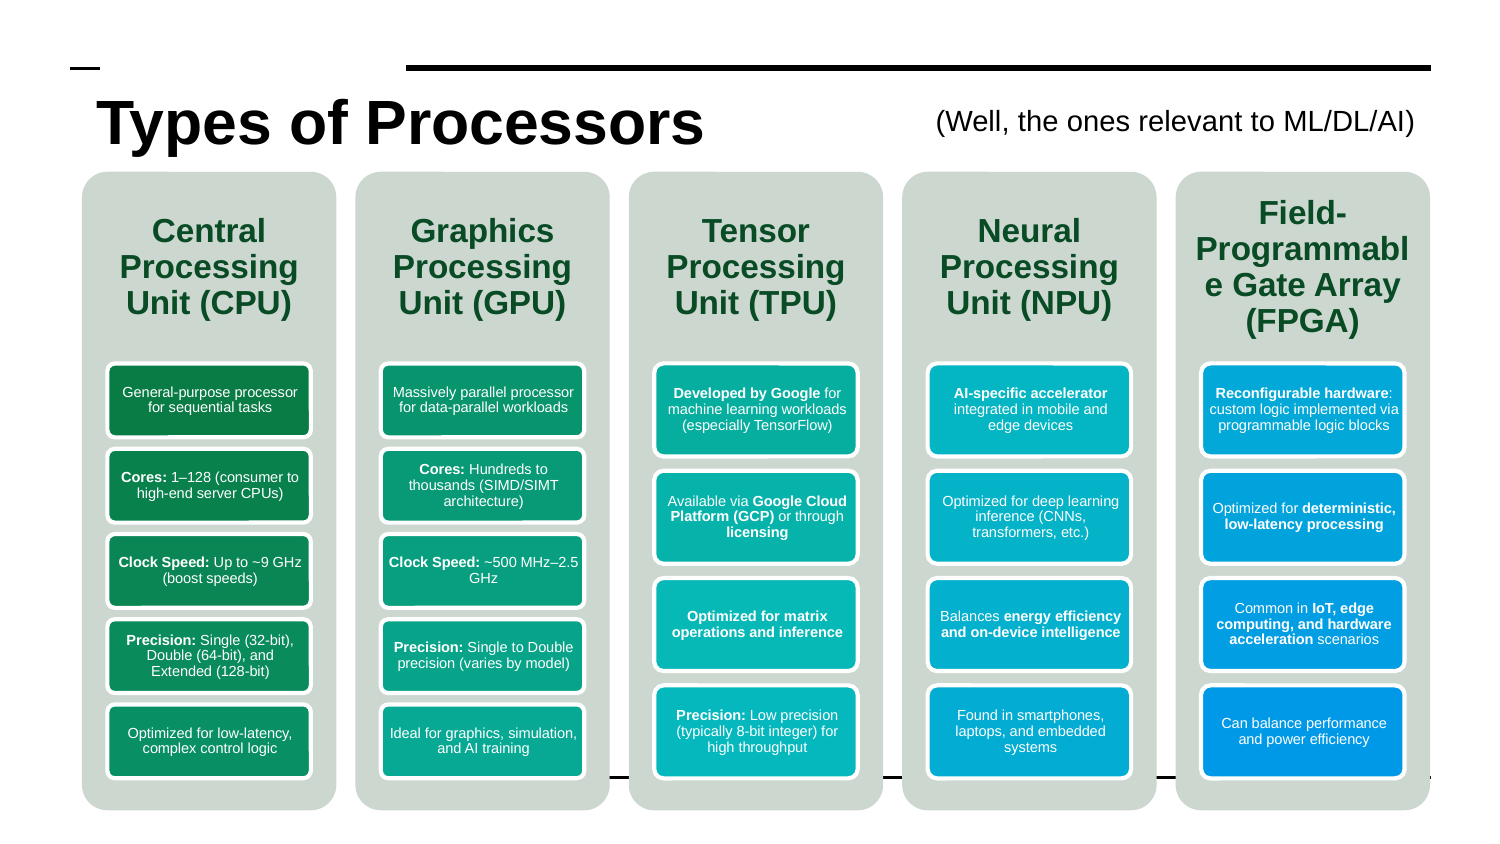

# Types of Processors
(Well, the ones relevant to ML/DL/AI)
Central Processing Unit (CPU)
General-purpose processor for sequential tasks
Cores: 1–128 (consumer to high-end server CPUs)
Clock Speed: Up to ~9 GHz (boost speeds)
Precision: Single (32-bit), Double (64-bit), and Extended (128-bit)
Optimized for low-latency, complex control logic
Graphics Processing Unit (GPU)
Massively parallel processor for data-parallel workloads
Cores: Hundreds to thousands (SIMD/SIMT architecture)
Clock Speed: ~500 MHz–2.5 GHz
Precision: Single to Double precision (varies by model)
Ideal for graphics, simulation, and AI training
Tensor Processing Unit (TPU)
Developed by Google for machine learning workloads (especially TensorFlow)
Available via Google Cloud Platform (GCP) or through licensing
Optimized for matrix operations and inference
Precision: Low precision (typically 8-bit integer) for high throughput
Neural Processing Unit (NPU)
AI-specific accelerator integrated in mobile and edge devices
Optimized for deep learning inference (CNNs, transformers, etc.)
Balances energy efficiency and on-device intelligence
Found in smartphones, laptops, and embedded systems
Field-Programmable Gate Array (FPGA)
Reconfigurable hardware: custom logic implemented via programmable logic blocks
Optimized for deterministic, low-latency processing
Common in IoT, edge computing, and hardware acceleration scenarios
Can balance performance and power efficiency